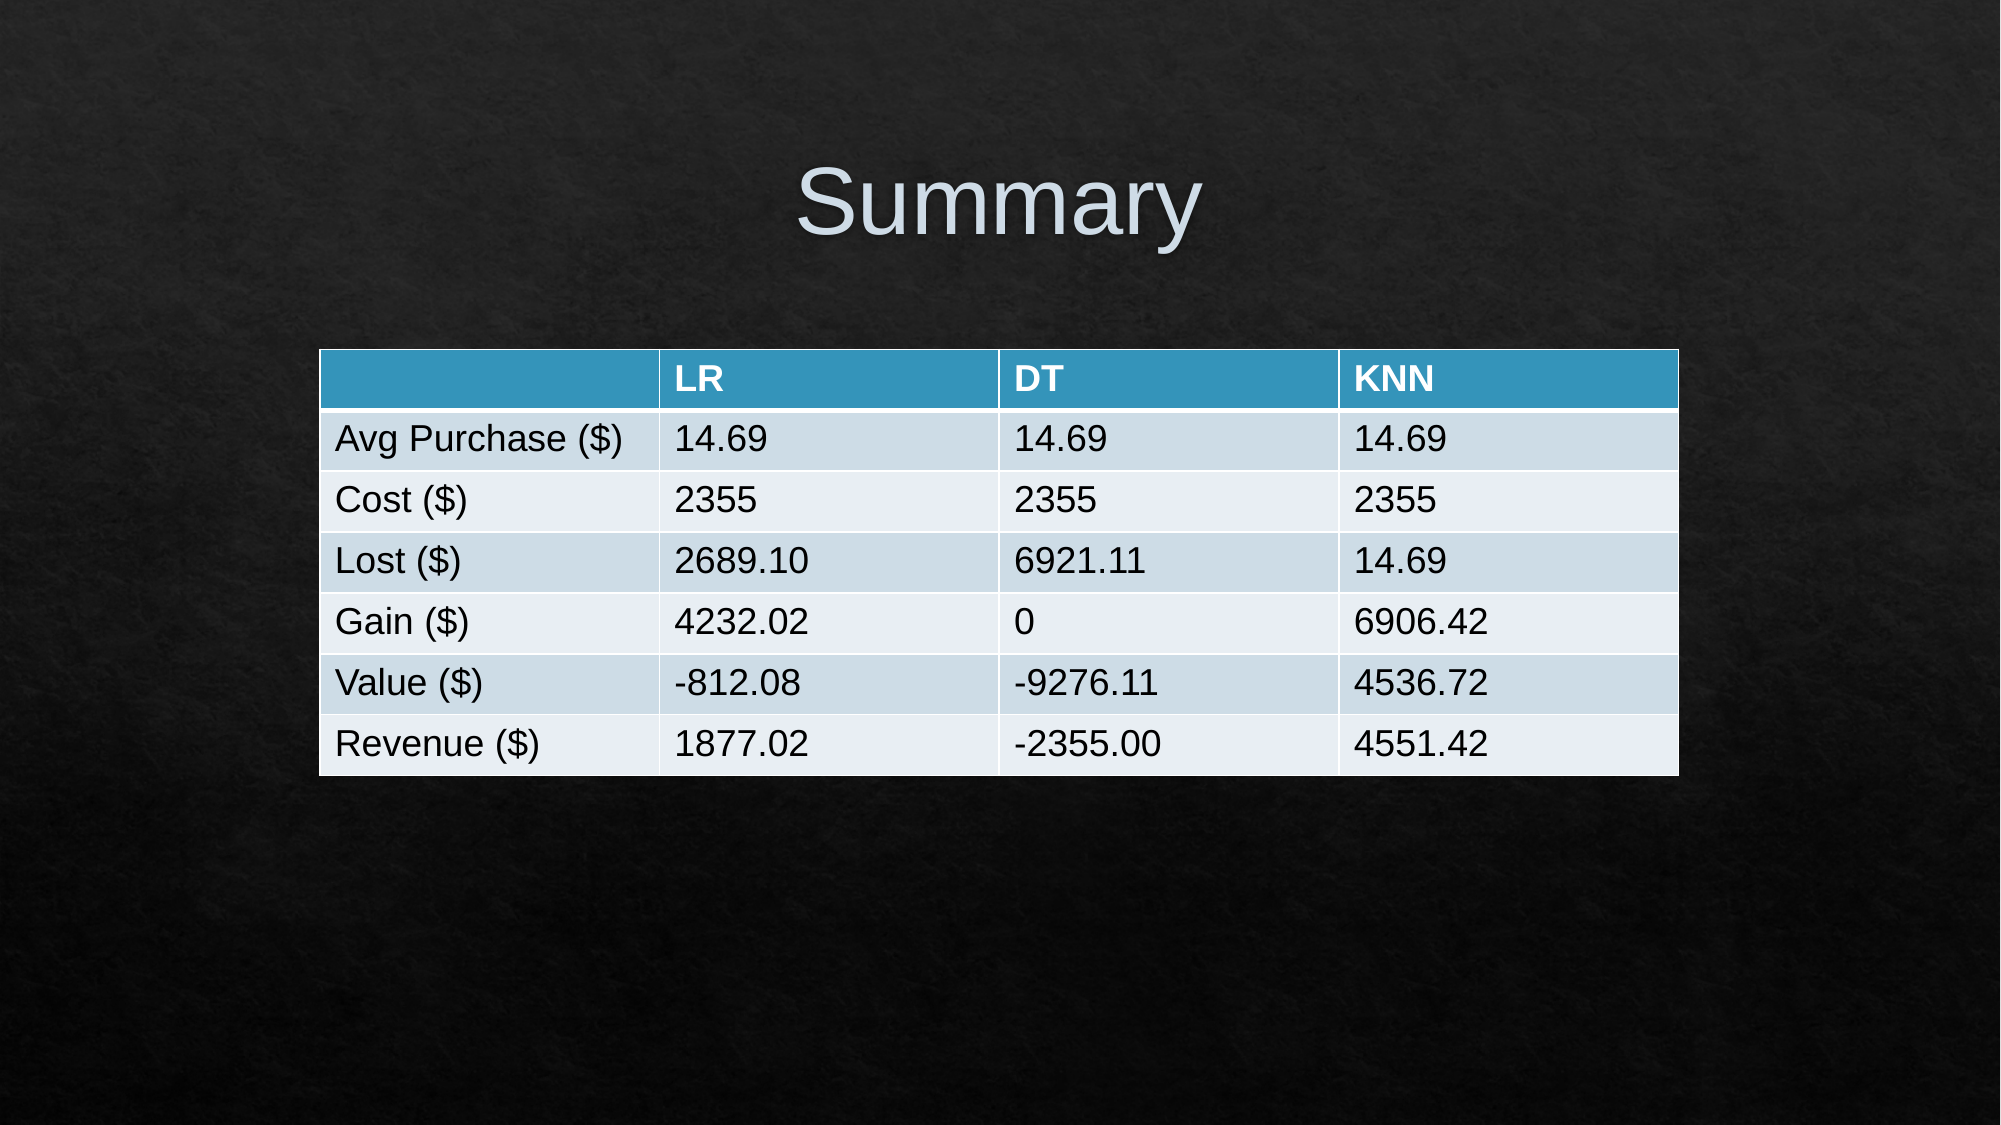

# Summary
|  | LR | DT | KNN |
| --- | --- | --- | --- |
| Avg Purchase ($) | 14.69 | 14.69 | 14.69 |
| Cost ($) | 2355 | 2355 | 2355 |
| Lost ($) | 2689.10 | 6921.11 | 14.69 |
| Gain ($) | 4232.02 | 0 | 6906.42 |
| Value ($) | -812.08 | -9276.11 | 4536.72 |
| Revenue ($) | 1877.02 | -2355.00 | 4551.42 |